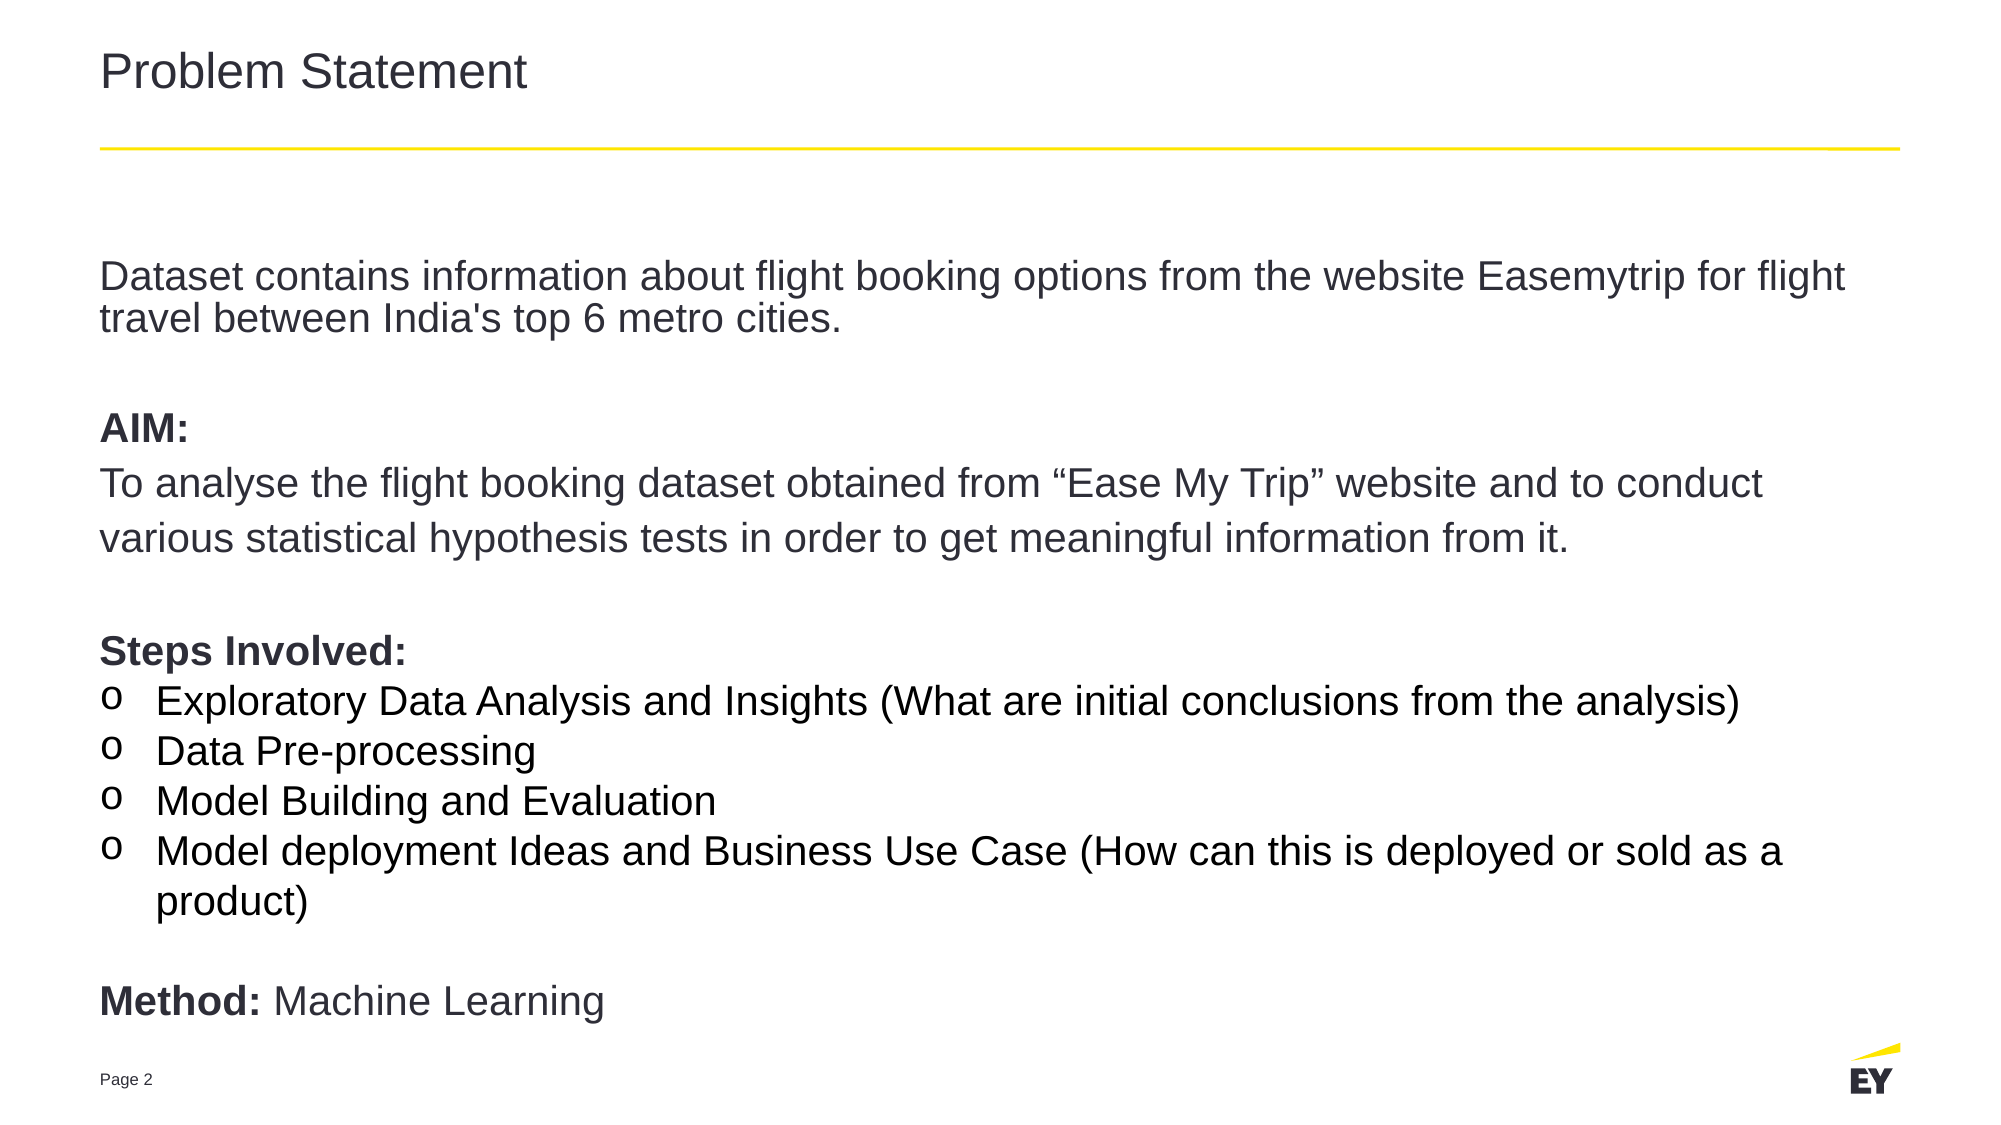

# Problem Statement
Dataset contains information about flight booking options from the website Easemytrip for flight travel between India's top 6 metro cities.

AIM:
To analyse the flight booking dataset obtained from “Ease My Trip” website and to conduct
various statistical hypothesis tests in order to get meaningful information from it.

Steps Involved:
Exploratory Data Analysis and Insights (What are initial conclusions from the analysis)
Data Pre-processing
Model Building and Evaluation
Model deployment Ideas and Business Use Case (How can this is deployed or sold as a product)

Method: Machine Learning